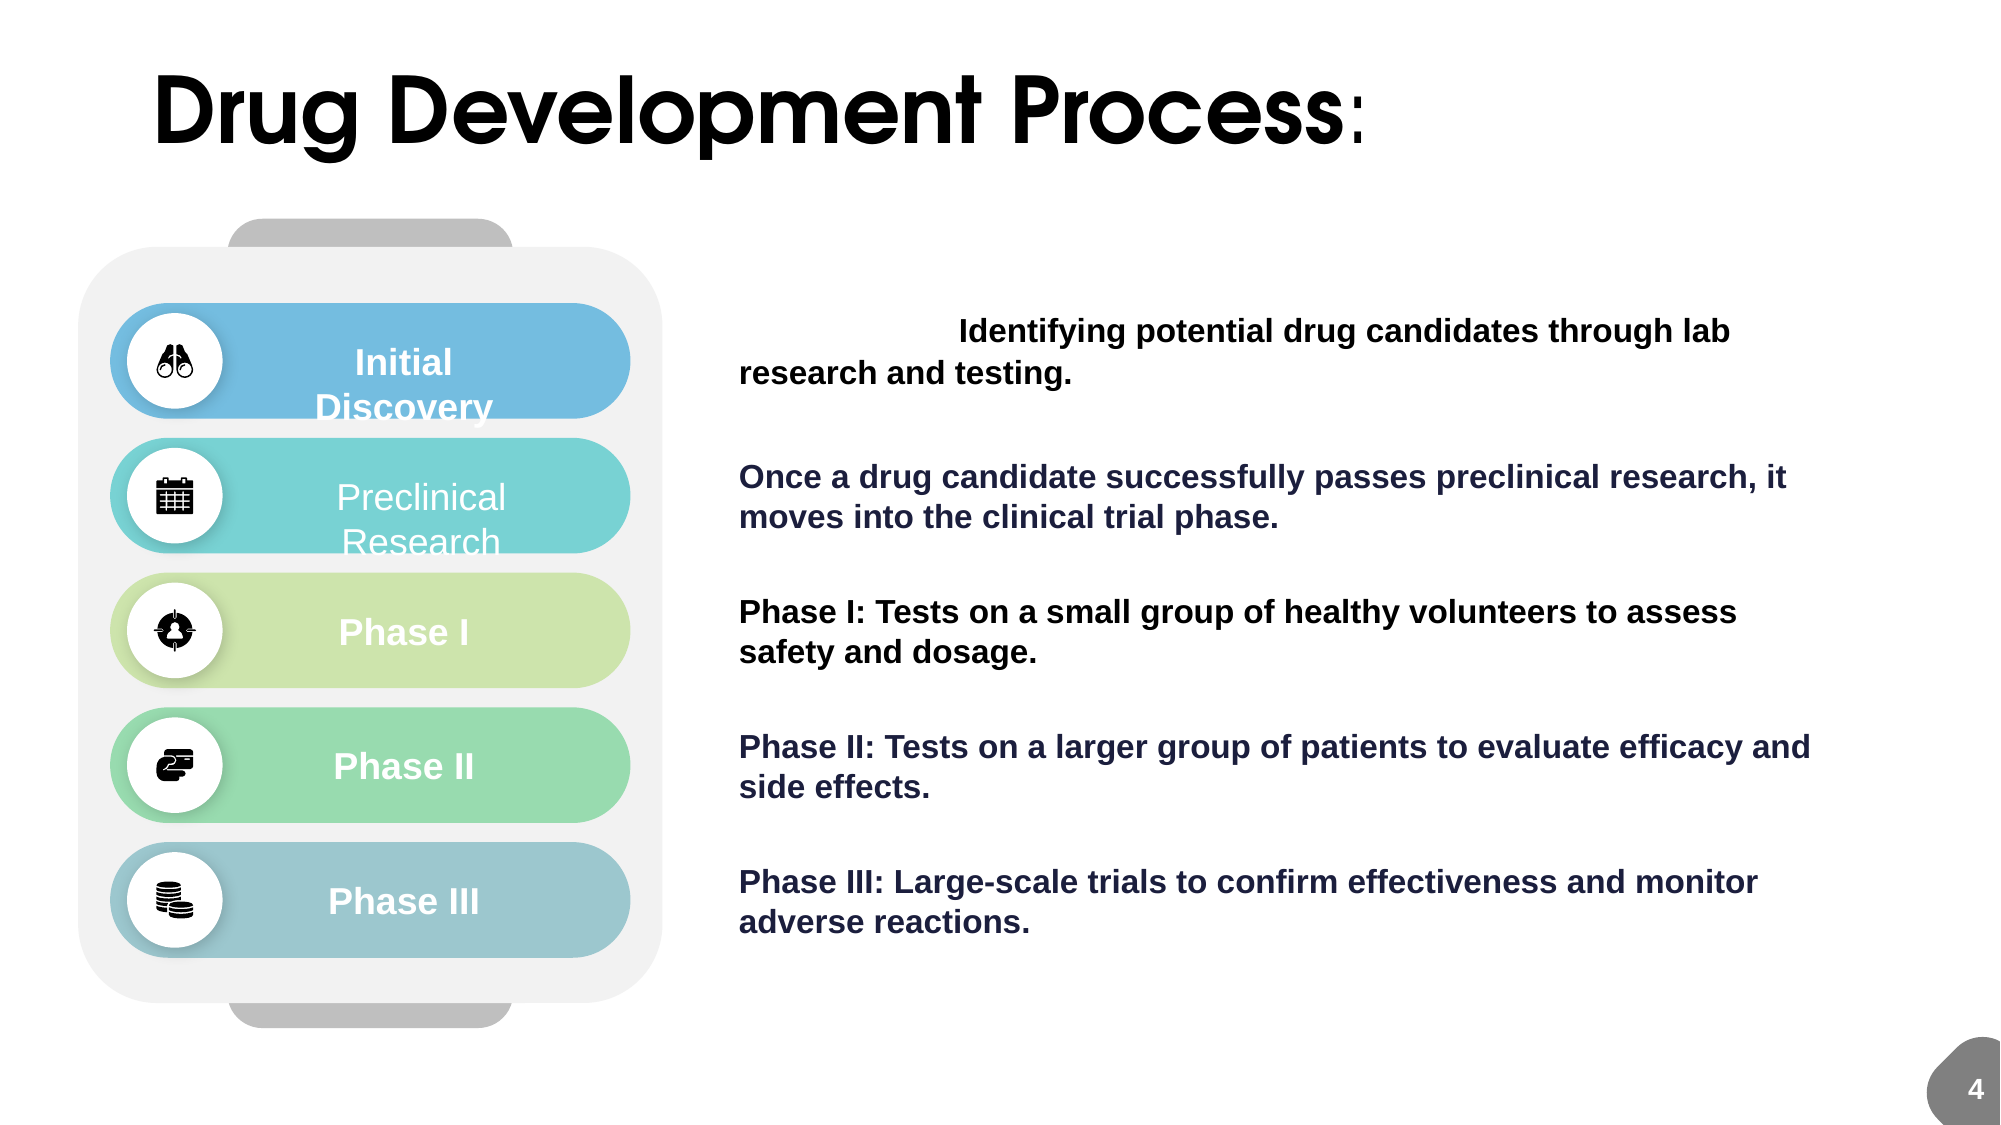

# Drug Development Process:

Discovery and Preclinical Research:  Identifying potential drug candidates through lab research and testing. Discovery and Preclinical Identifying potential drug candidates through lab research and testing.
Discovery and Preclinical Research:  Identifying potential drug candidates through lab research and testing.

Initial Discovery

Once a drug candidate successfully passes preclinical research, it moves into the clinical trial phase.

Preclinical Research

Phase I: Tests on a small group of healthy volunteers to assess safety and dosage.

Phase I

Phase II: Tests on a larger group of patients to evaluate efficacy and side effects.

Phase II

Phase III: Large-scale trials to confirm effectiveness and monitor adverse reactions.

Phase III

4